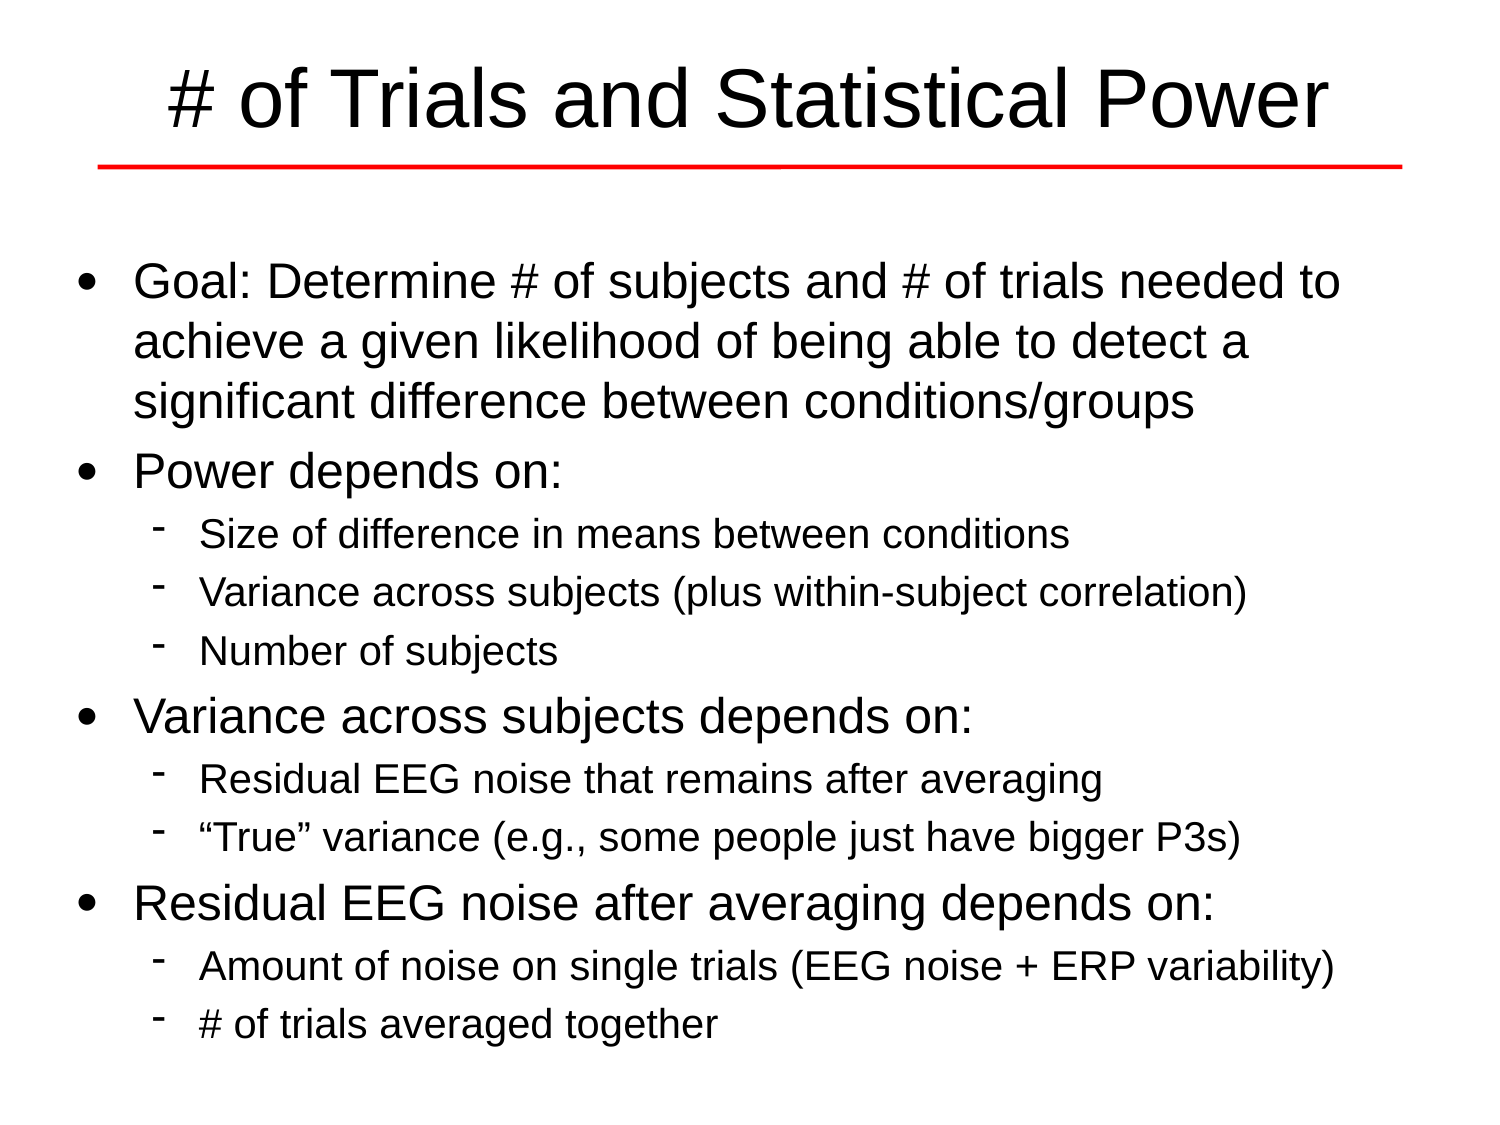

# # of Trials and Statistical Power

Goal: Determine # of subjects and # of trials needed to achieve a given likelihood of being able to detect a significant difference between conditions/groups
Power depends on:
Size of difference in means between conditions
Variance across subjects (plus within-subject correlation)
Number of subjects
Variance across subjects depends on:
Residual EEG noise that remains after averaging
“True” variance (e.g., some people just have bigger P3s)
Residual EEG noise after averaging depends on:
Amount of noise on single trials (EEG noise + ERP variability)
# of trials averaged together